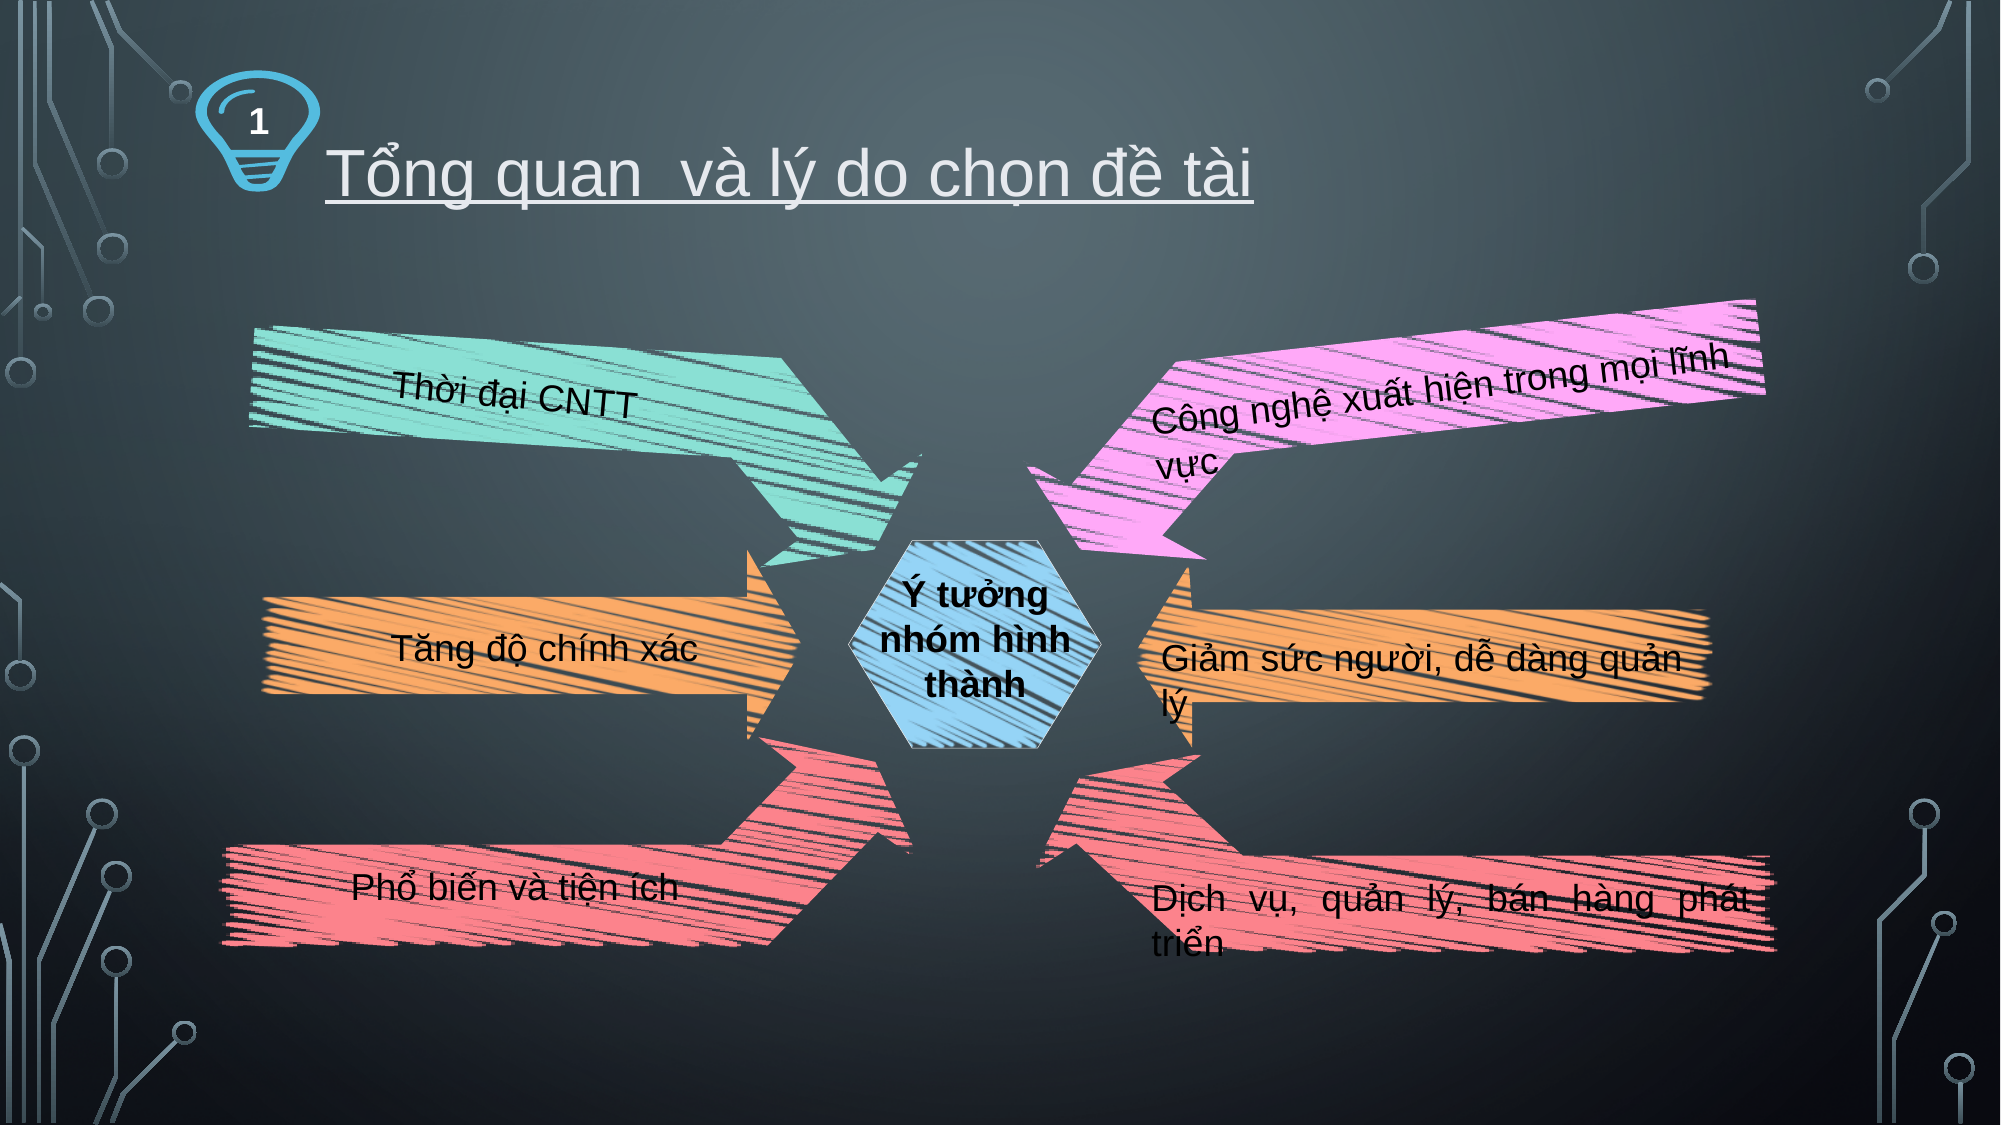

1
Tổng quan  và lý do chọn đề tài

Công nghệ xuất hiện trong mọi lĩnh vực
Thời đại CNTT

Ý tưởng nhóm hình thành

Tăng độ chính xác
Giảm sức người, dễ dàng quản lý

Phổ biến và tiện ích
Dịch vụ, quản lý, bán hàng phát triển